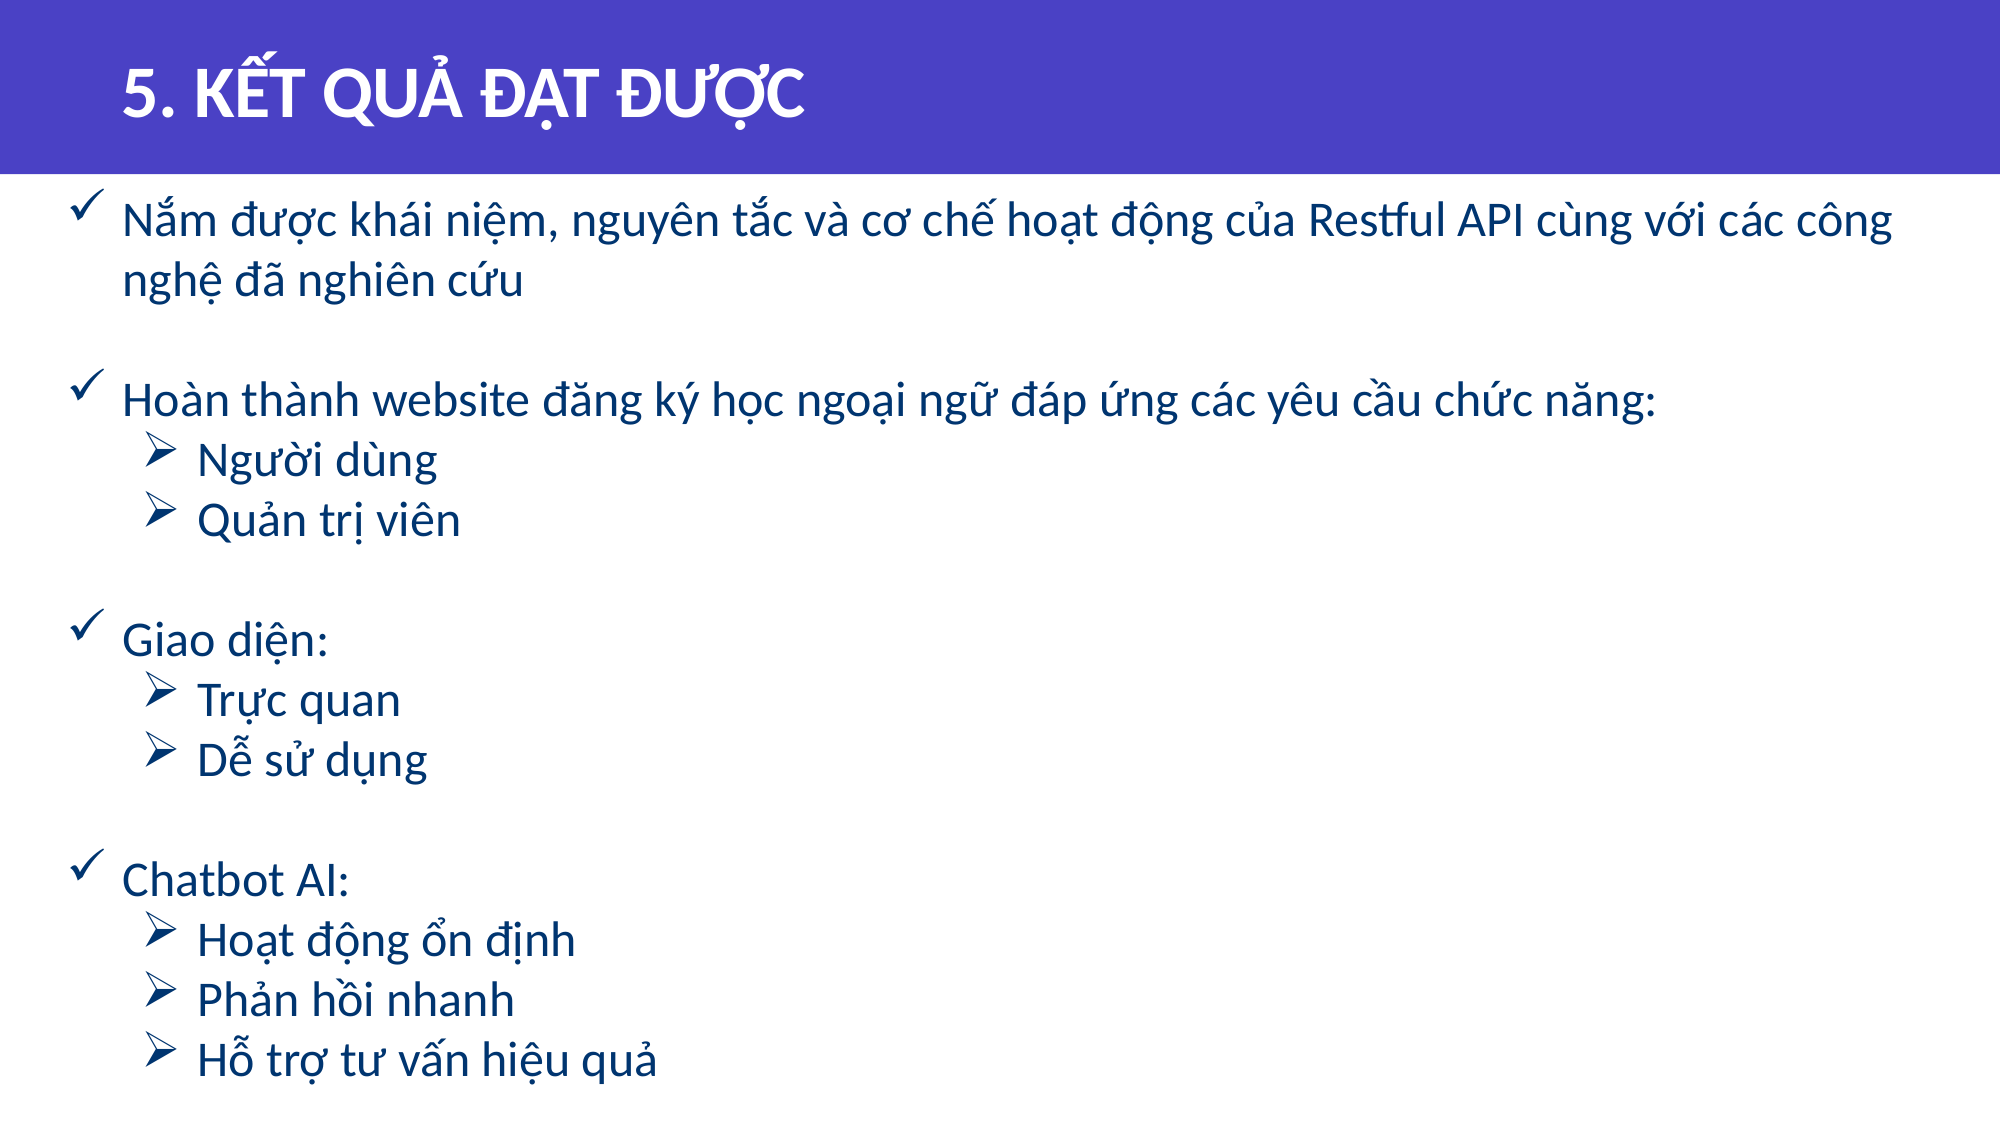

# 5. KẾT QUẢ ĐẠT ĐƯỢC
Nắm được khái niệm, nguyên tắc và cơ chế hoạt động của Restful API cùng với các công nghệ đã nghiên cứu

Hoàn thành website đăng ký học ngoại ngữ đáp ứng các yêu cầu chức năng:
Người dùng
Quản trị viên

Giao diện:
Trực quan
Dễ sử dụng

Chatbot AI:
Hoạt động ổn định
Phản hồi nhanh
Hỗ trợ tư vấn hiệu quả